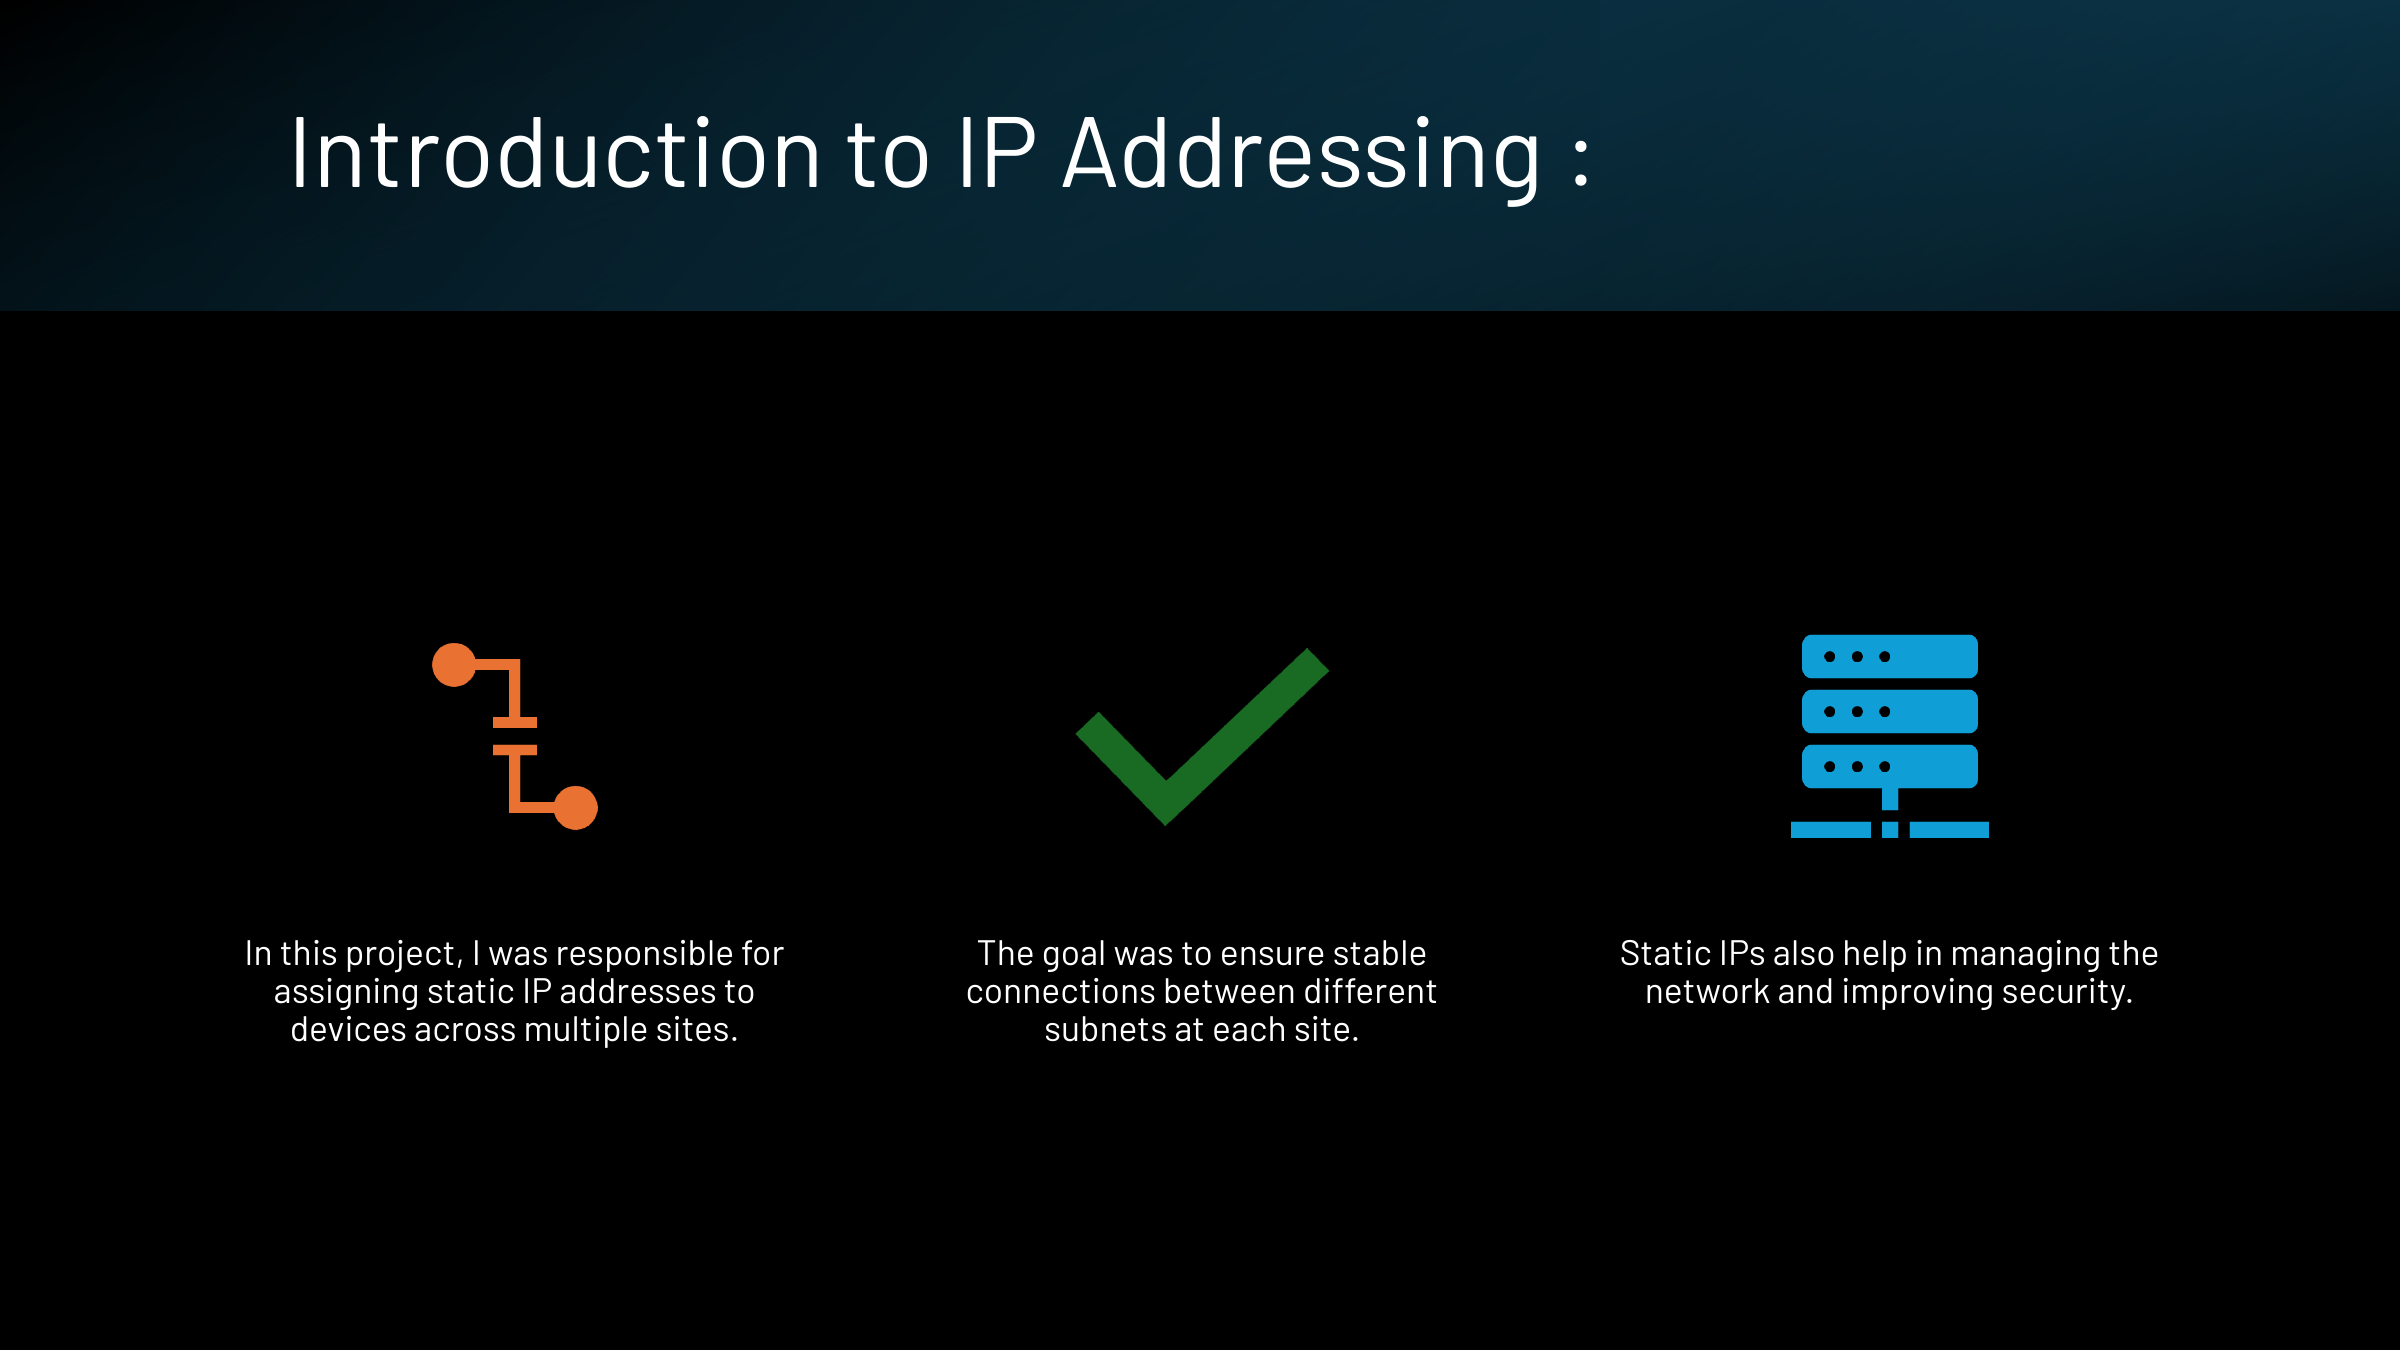

Introduction to IP Addressing :
In this project, I was responsible for assigning static IP addresses to devices across multiple sites.
The goal was to ensure stable connections between different subnets at each site.
Static IPs also help in managing the network and improving security.